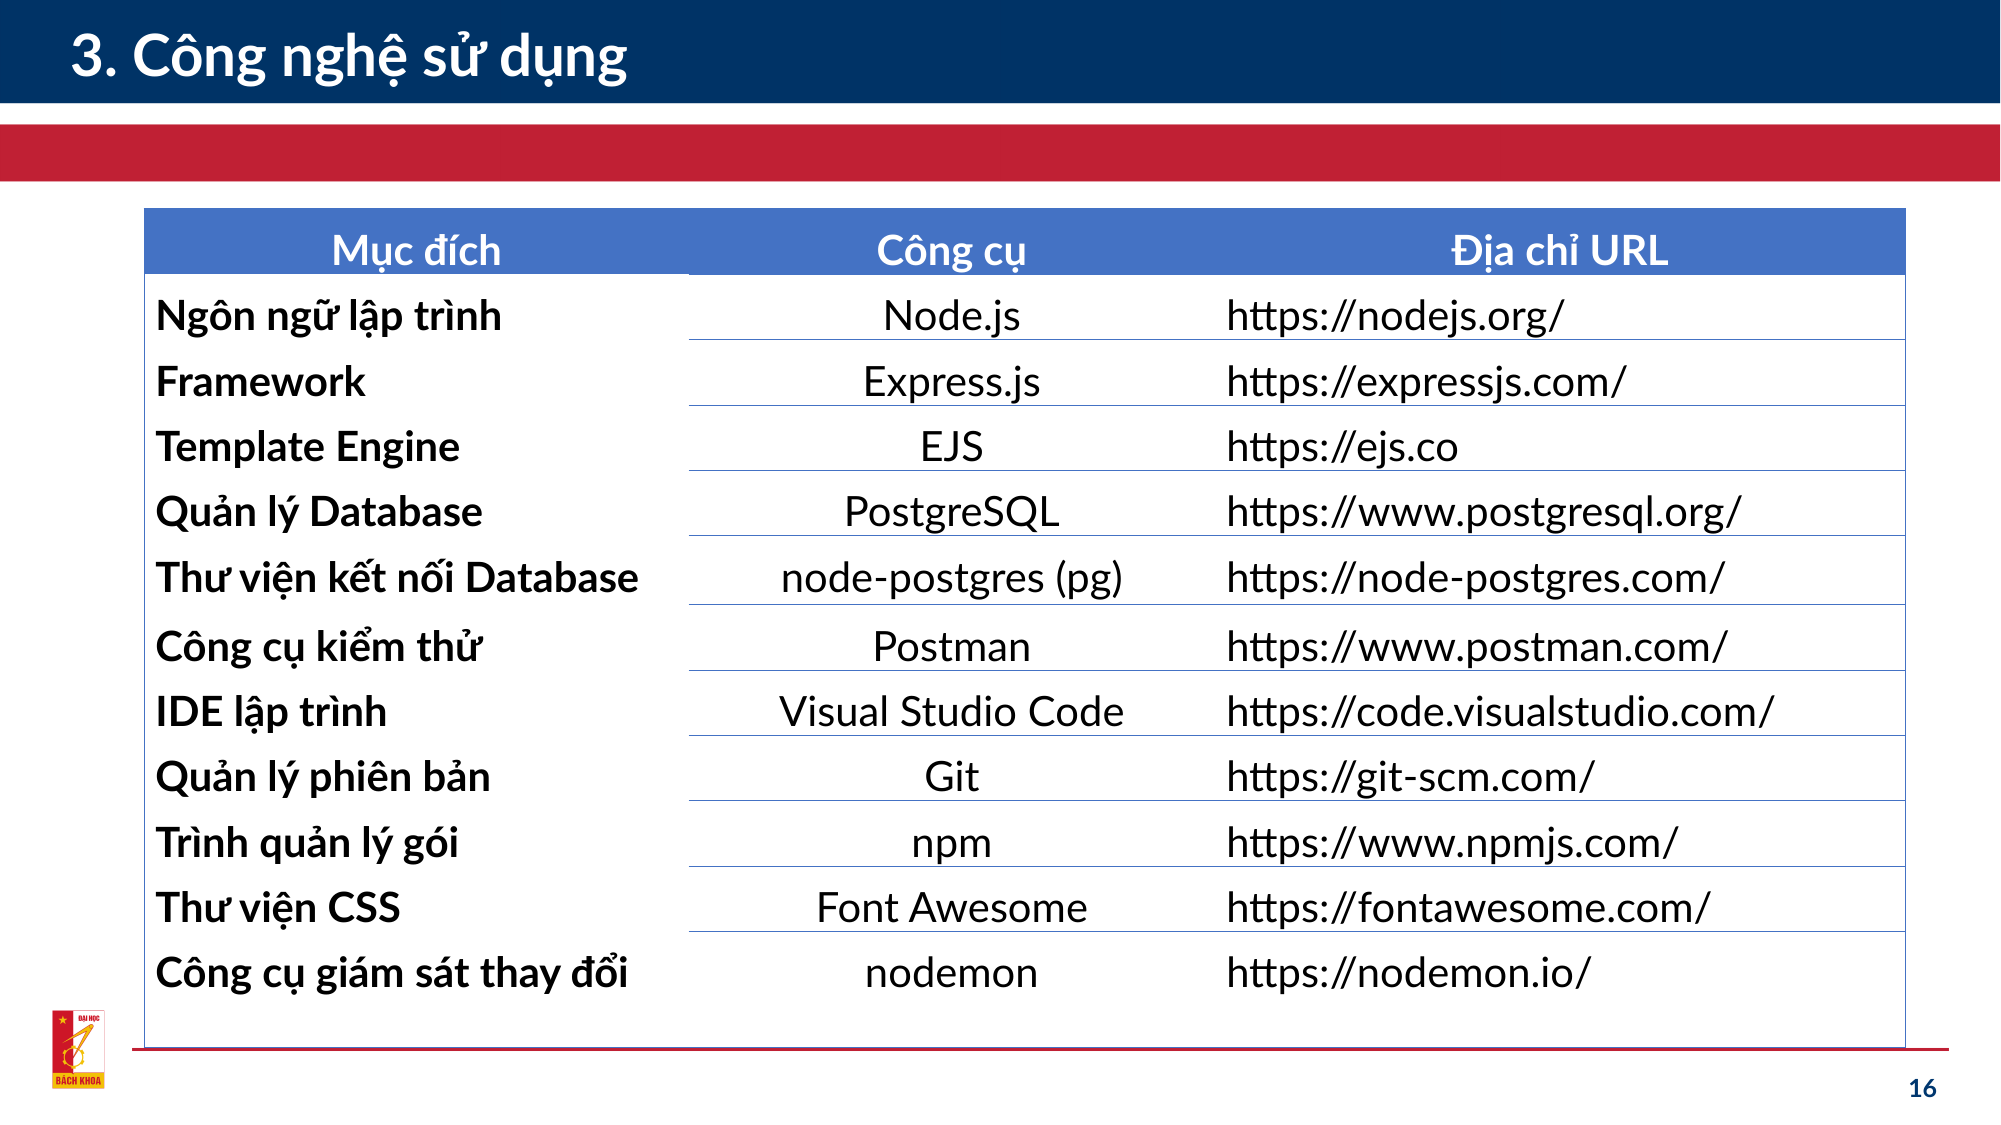

# 3. Công nghệ sử dụng
| Mục đích | Công cụ | Địa chỉ URL |
| --- | --- | --- |
| Ngôn ngữ lập trình | Node.js | https://nodejs.org/ |
| Framework | Express.js | https://expressjs.com/ |
| Template Engine | EJS | https://ejs.co |
| Quản lý Database | PostgreSQL | https://www.postgresql.org/ |
| Thư viện kết nối Database | node-postgres (pg) | https://node-postgres.com/ |
| Công cụ kiểm thử | Postman | https://www.postman.com/ |
| IDE lập trình | Visual Studio Code | https://code.visualstudio.com/ |
| Quản lý phiên bản | Git | https://git-scm.com/ |
| Trình quản lý gói | npm | https://www.npmjs.com/ |
| Thư viện CSS | Font Awesome | https://fontawesome.com/ |
| Công cụ giám sát thay đổi | nodemon | https://nodemon.io/ |
16